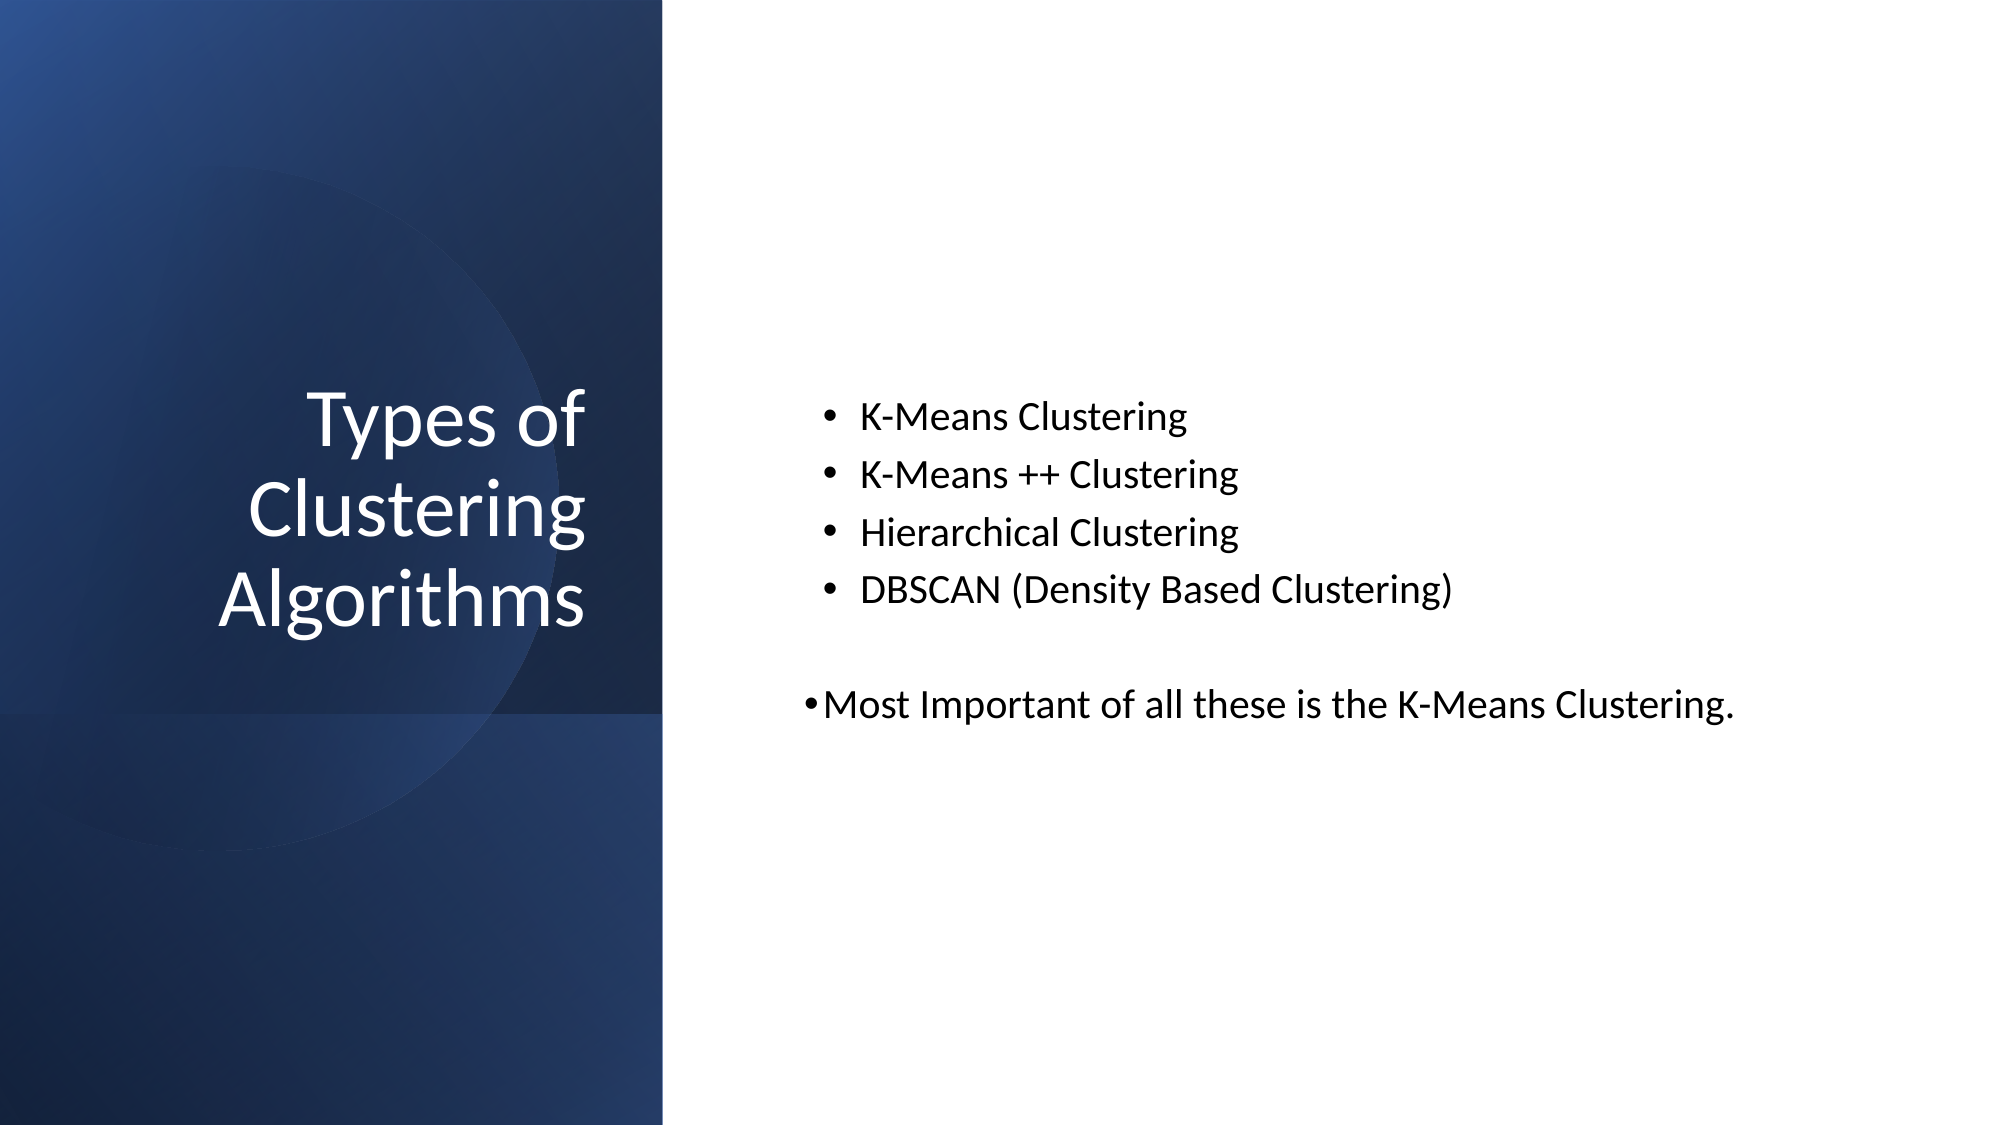

Types of Clustering Algorithms
K-Means Clustering
K-Means ++ Clustering
Hierarchical Clustering
DBSCAN (Density Based Clustering)

Most Important of all these is the K-Means Clustering.